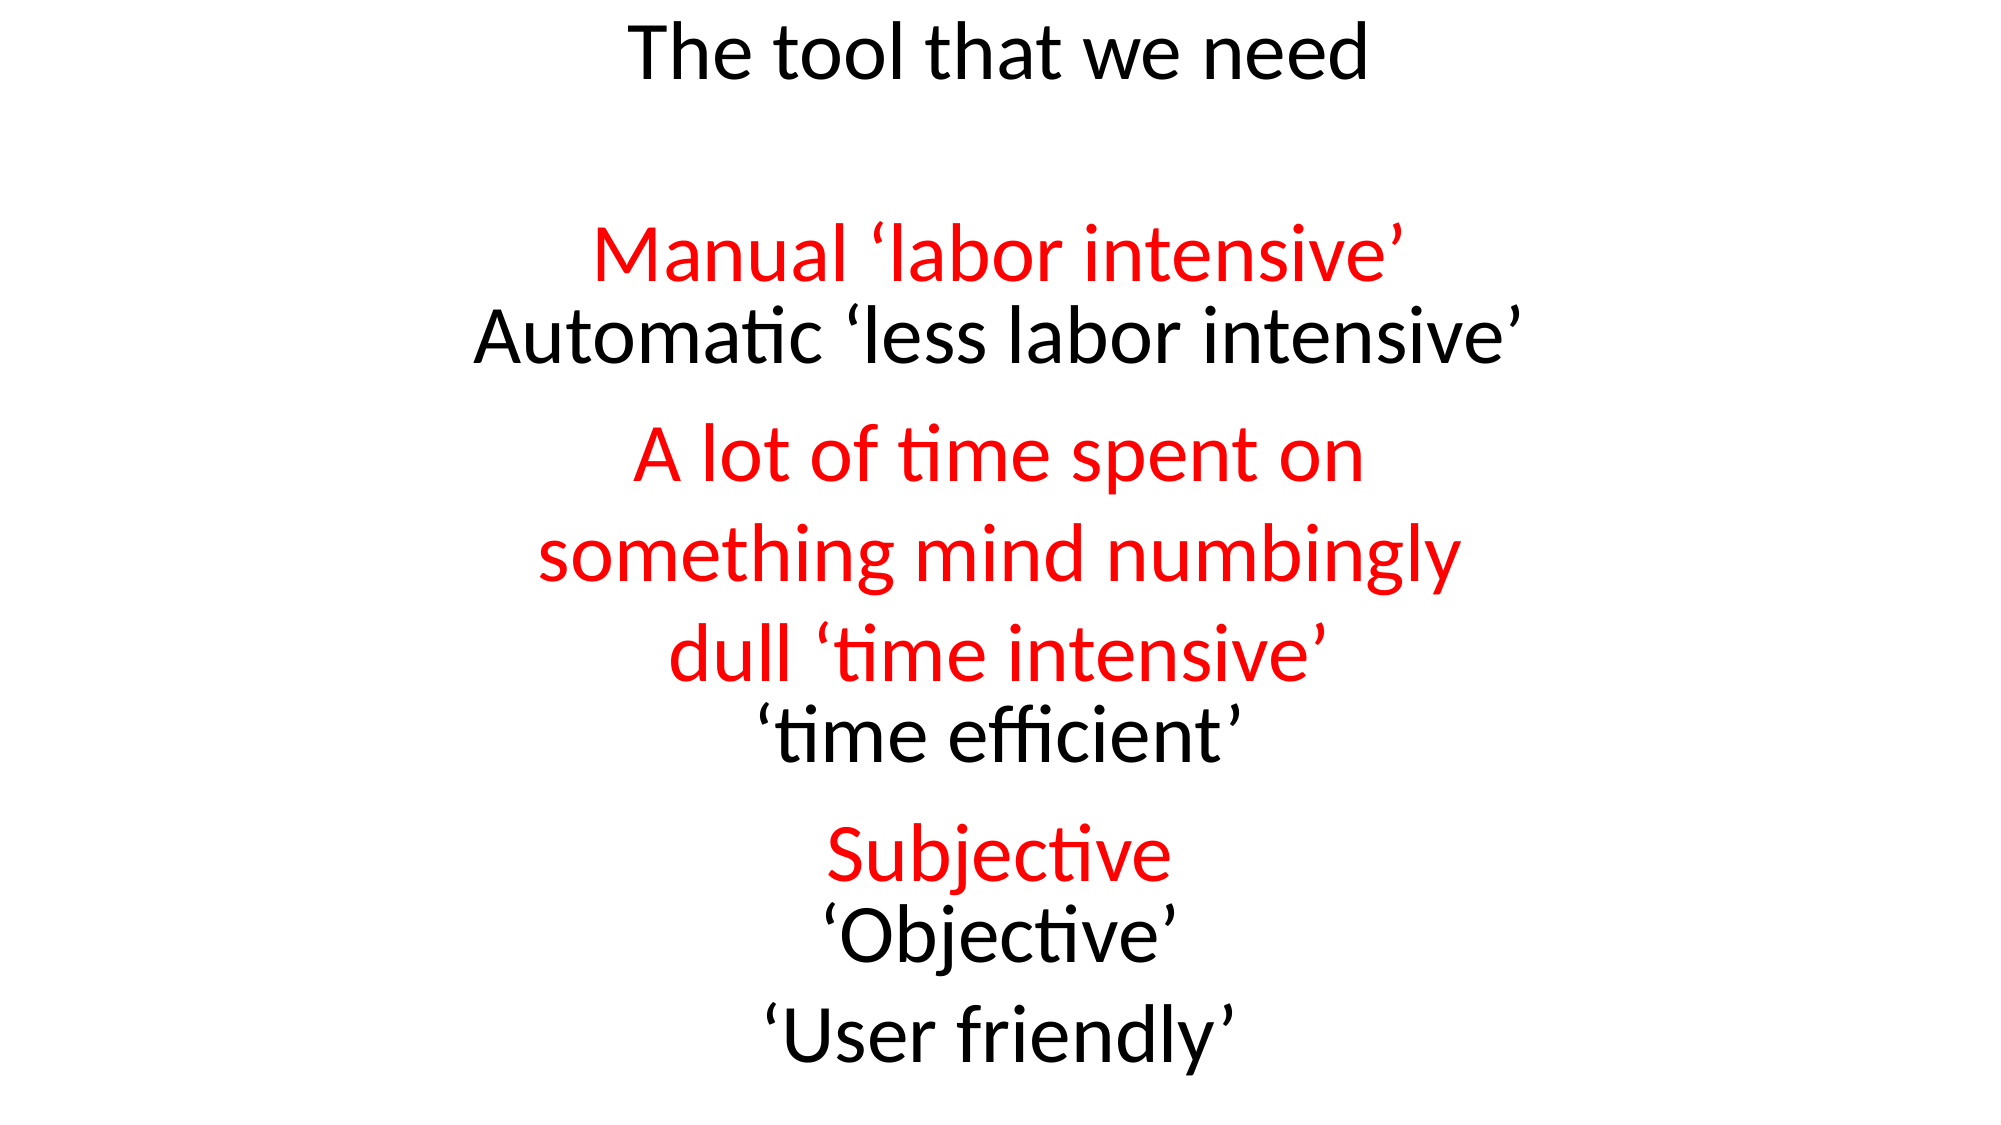

The tool that we need

Automatic ‘less labor intensive’

‘time efficient’

‘Objective’
‘User friendly’
Manual ‘labor intensive’

A lot of time spent on
something mind numbingly dull ‘time intensive’

Subjective